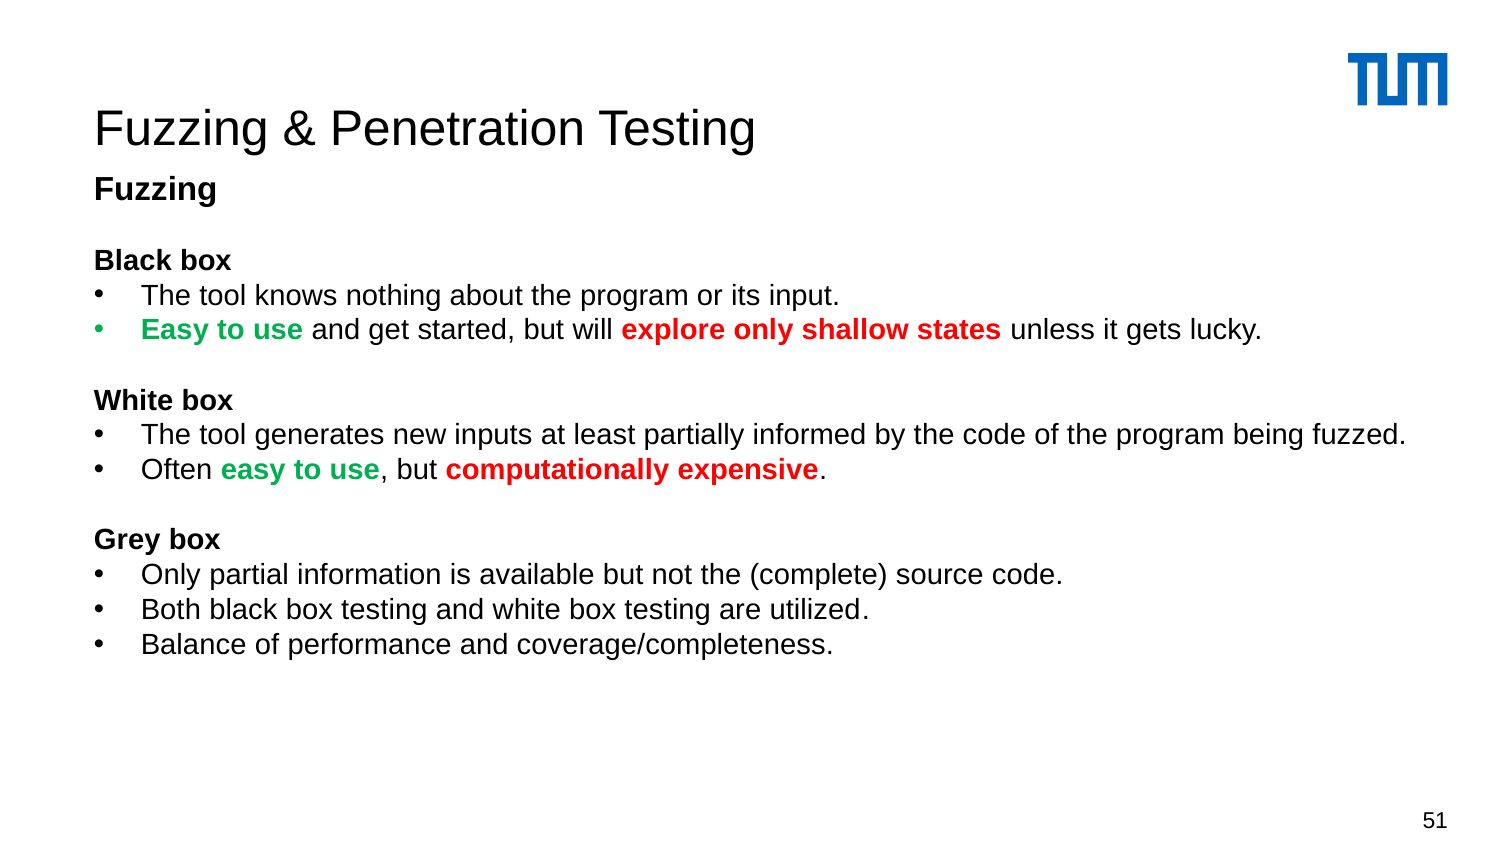

# Fuzzing & Penetration Testing
Fuzzing
Black box
The tool knows nothing about the program or its input.
Easy to use and get started, but will explore only shallow states unless it gets lucky.

White box
The tool generates new inputs at least partially informed by the code of the program being fuzzed.
Often easy to use, but computationally expensive.

Grey box
Only partial information is available but not the (complete) source code.
Both black box testing and white box testing are utilized.
Balance of performance and coverage/completeness.
51